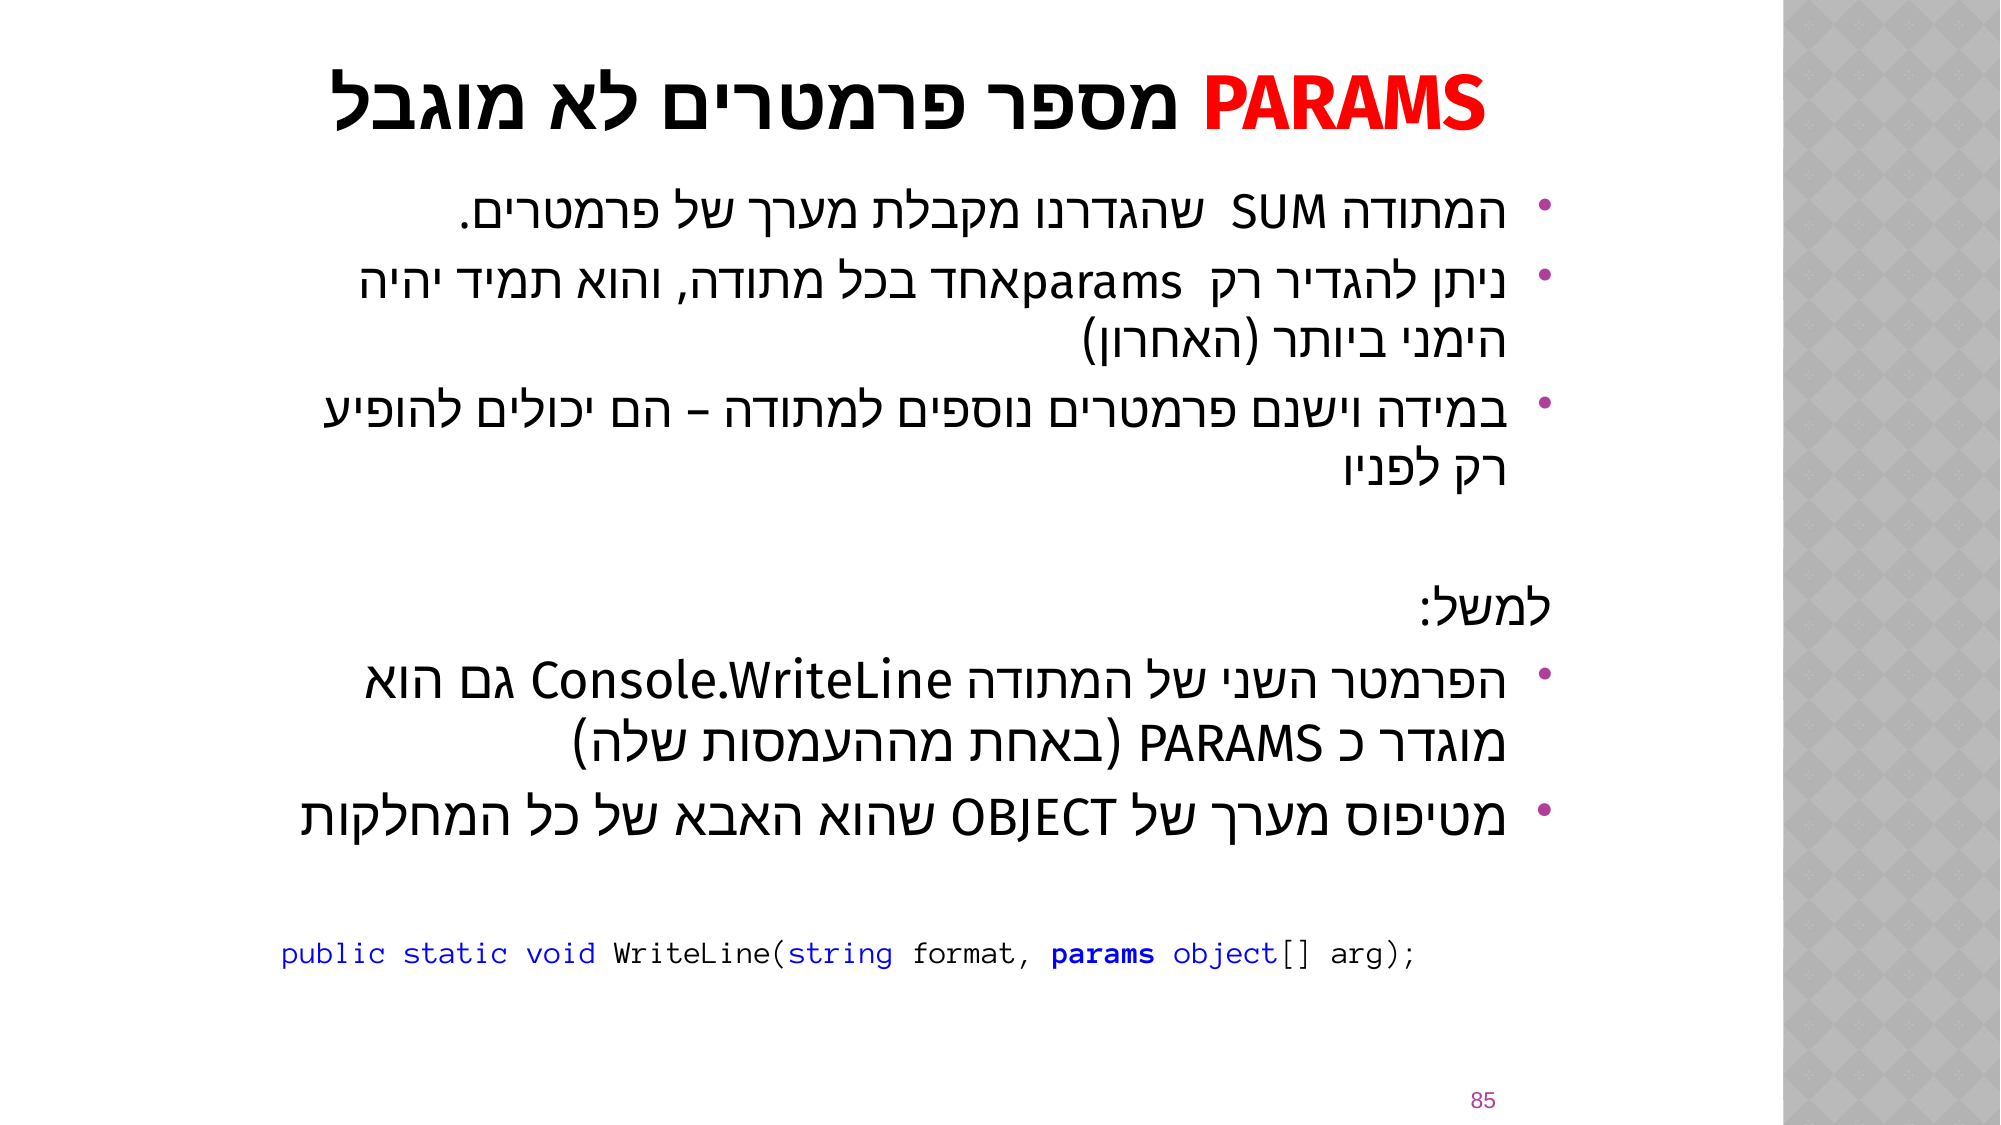

# params מספר פרמטרים לא מוגבל
המתודה SUM  שהגדרנו מקבלת מערך של פרמטרים.
ניתן להגדיר רק  paramsאחד בכל מתודה, והוא תמיד יהיה הימני ביותר (האחרון)
במידה וישנם פרמטרים נוספים למתודה – הם יכולים להופיע רק לפניו

למשל:
הפרמטר השני של המתודה Console.WriteLine גם הוא מוגדר כ PARAMS (באחת מההעמסות שלה)
מטיפוס מערך של OBJECT שהוא האבא של כל המחלקות

public static void WriteLine(string format, params object[] arg);

85